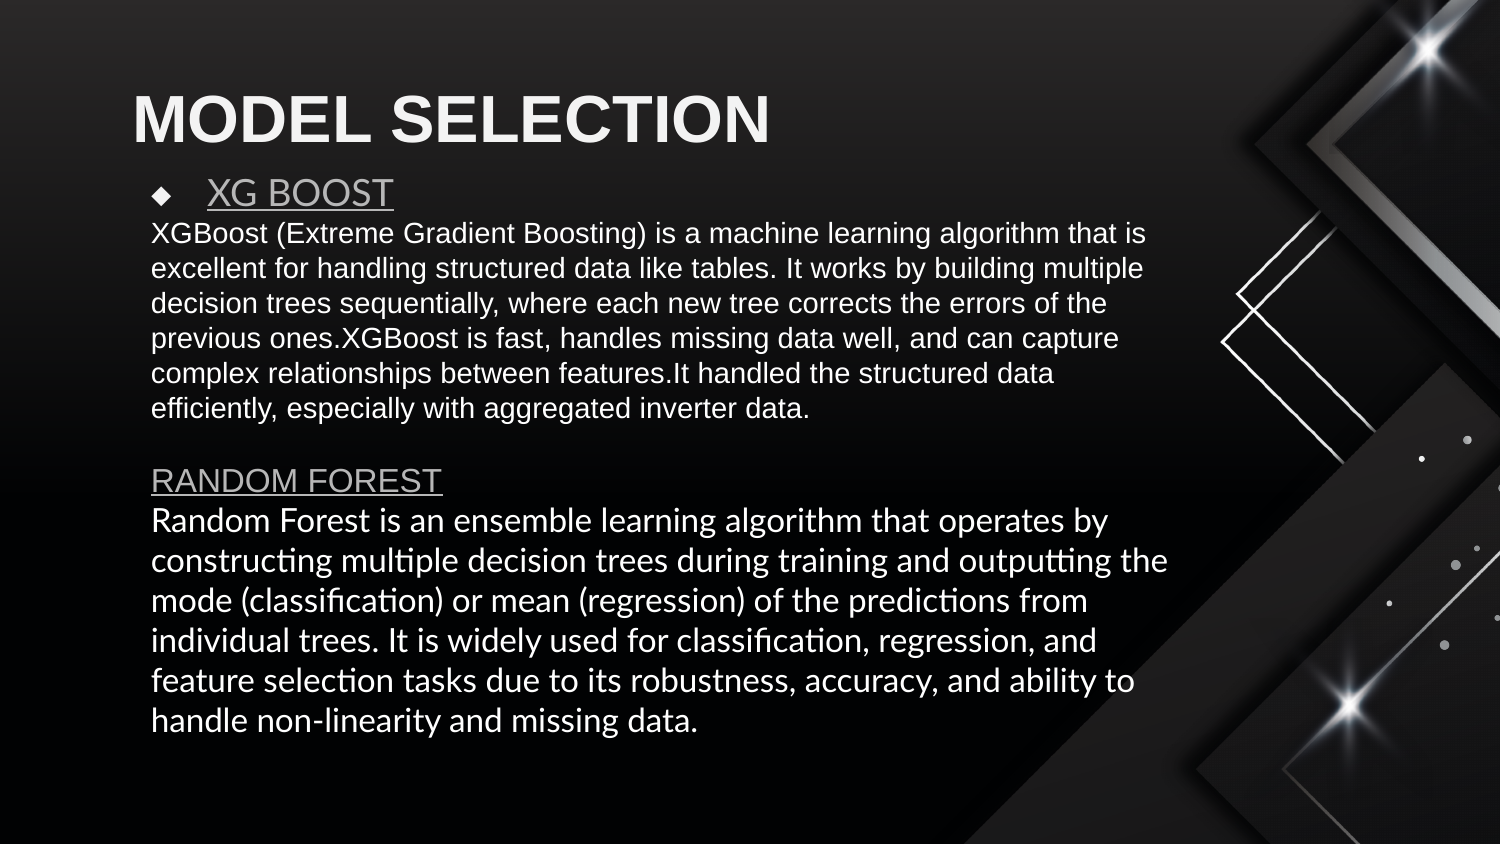

# MODEL SELECTION
XG BOOST
XGBoost (Extreme Gradient Boosting) is a machine learning algorithm that is excellent for handling structured data like tables. It works by building multiple decision trees sequentially, where each new tree corrects the errors of the previous ones.XGBoost is fast, handles missing data well, and can capture complex relationships between features.It handled the structured data efficiently, especially with aggregated inverter data.

RANDOM FOREST
Random Forest is an ensemble learning algorithm that operates by constructing multiple decision trees during training and outputting the mode (classification) or mean (regression) of the predictions from individual trees. It is widely used for classification, regression, and feature selection tasks due to its robustness, accuracy, and ability to handle non-linearity and missing data.